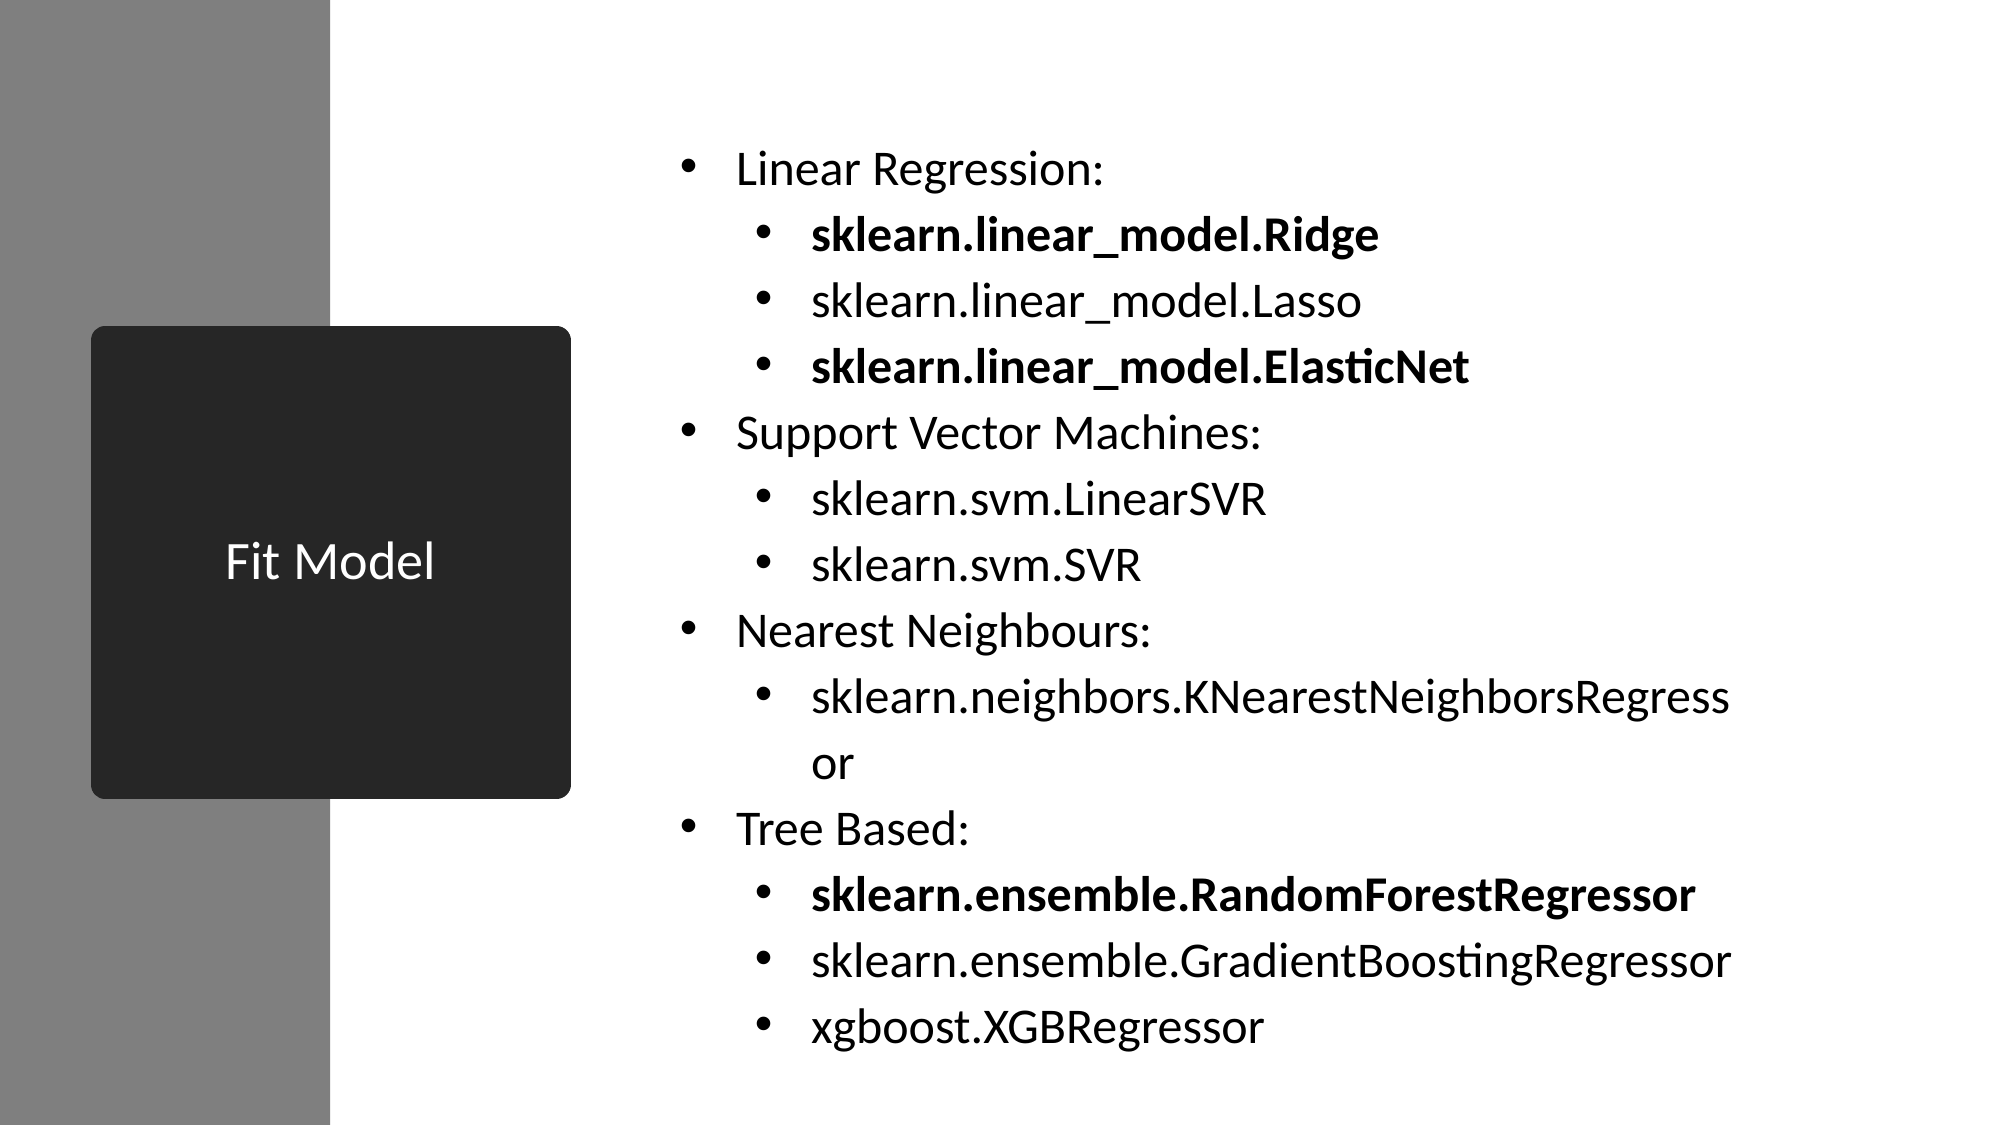

Linear Regression:
sklearn.linear_model.Ridge
sklearn.linear_model.Lasso
sklearn.linear_model.ElasticNet
Support Vector Machines:
sklearn.svm.LinearSVR
sklearn.svm.SVR
Nearest Neighbours:
sklearn.neighbors.KNearestNeighborsRegressor
Tree Based:
sklearn.ensemble.RandomForestRegressor
sklearn.ensemble.GradientBoostingRegressor
xgboost.XGBRegressor
# Fit Model